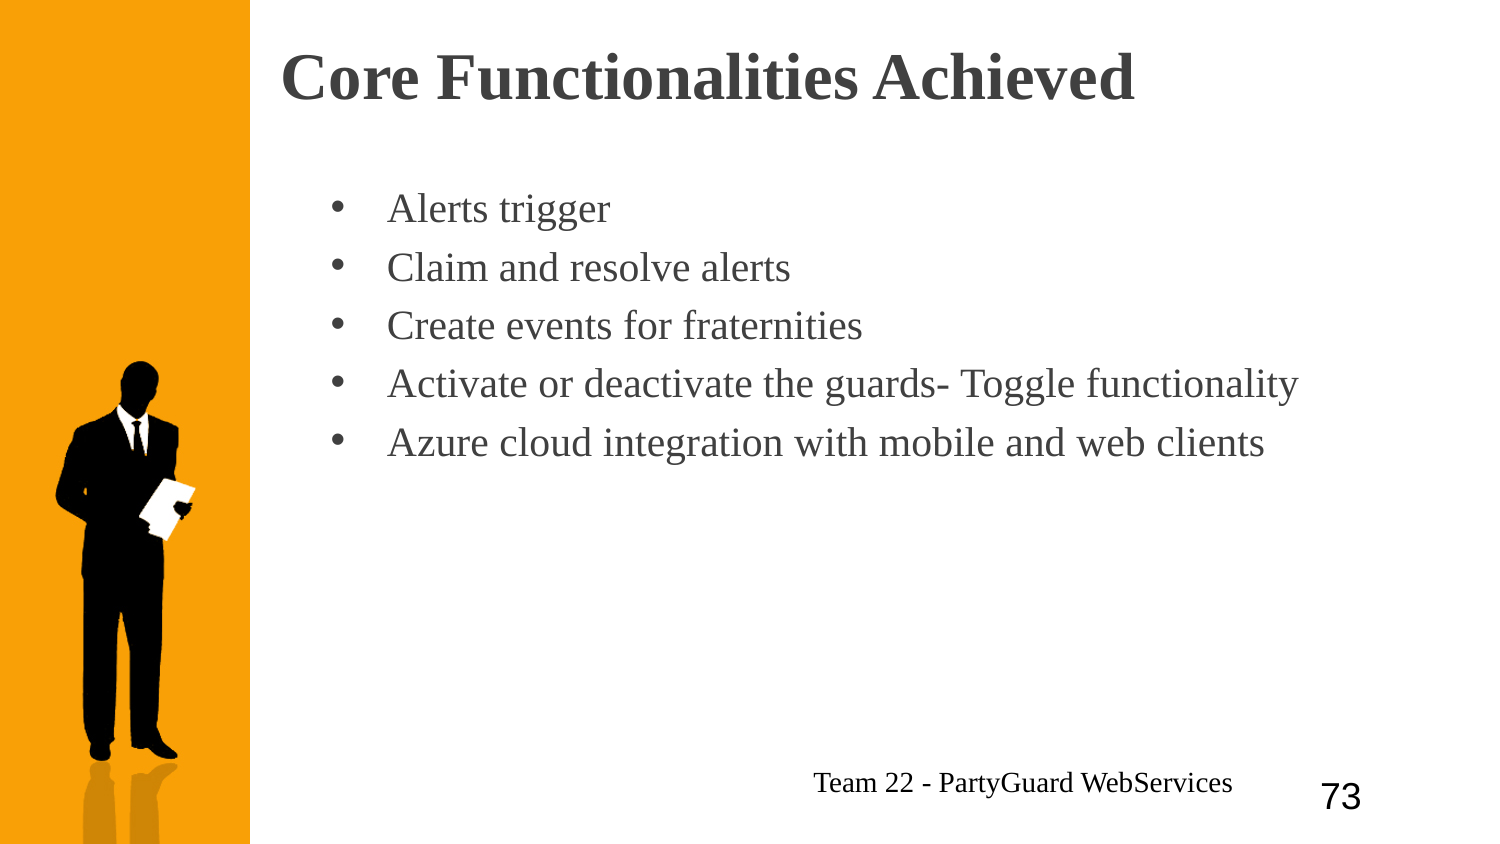

# Core Functionalities Achieved
Alerts trigger
Claim and resolve alerts
Create events for fraternities
Activate or deactivate the guards- Toggle functionality
Azure cloud integration with mobile and web clients

Team 22 - PartyGuard WebServices
73